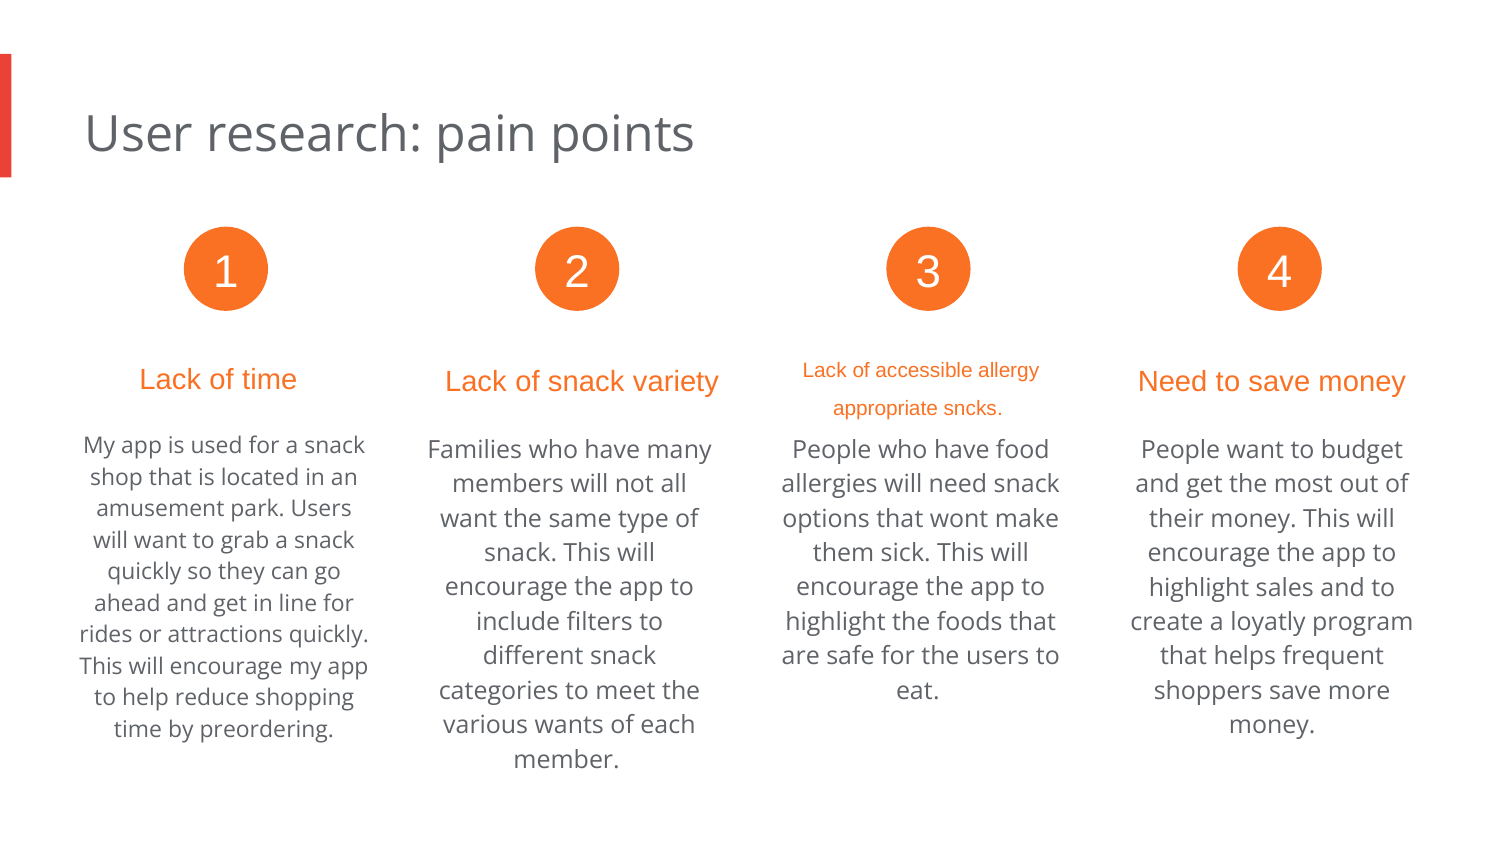

User research: pain points
1
2
3
4
Lack of time
Lack of snack variety
Lack of accessible allergy appropriate sncks.
Need to save money
My app is used for a snack shop that is located in an amusement park. Users will want to grab a snack quickly so they can go ahead and get in line for rides or attractions quickly. This will encourage my app to help reduce shopping time by preordering.
Families who have many members will not all want the same type of snack. This will encourage the app to include filters to different snack categories to meet the various wants of each member.
People who have food allergies will need snack options that wont make them sick. This will encourage the app to highlight the foods that are safe for the users to eat.
People want to budget and get the most out of their money. This will encourage the app to highlight sales and to create a loyatly program that helps frequent shoppers save more money.